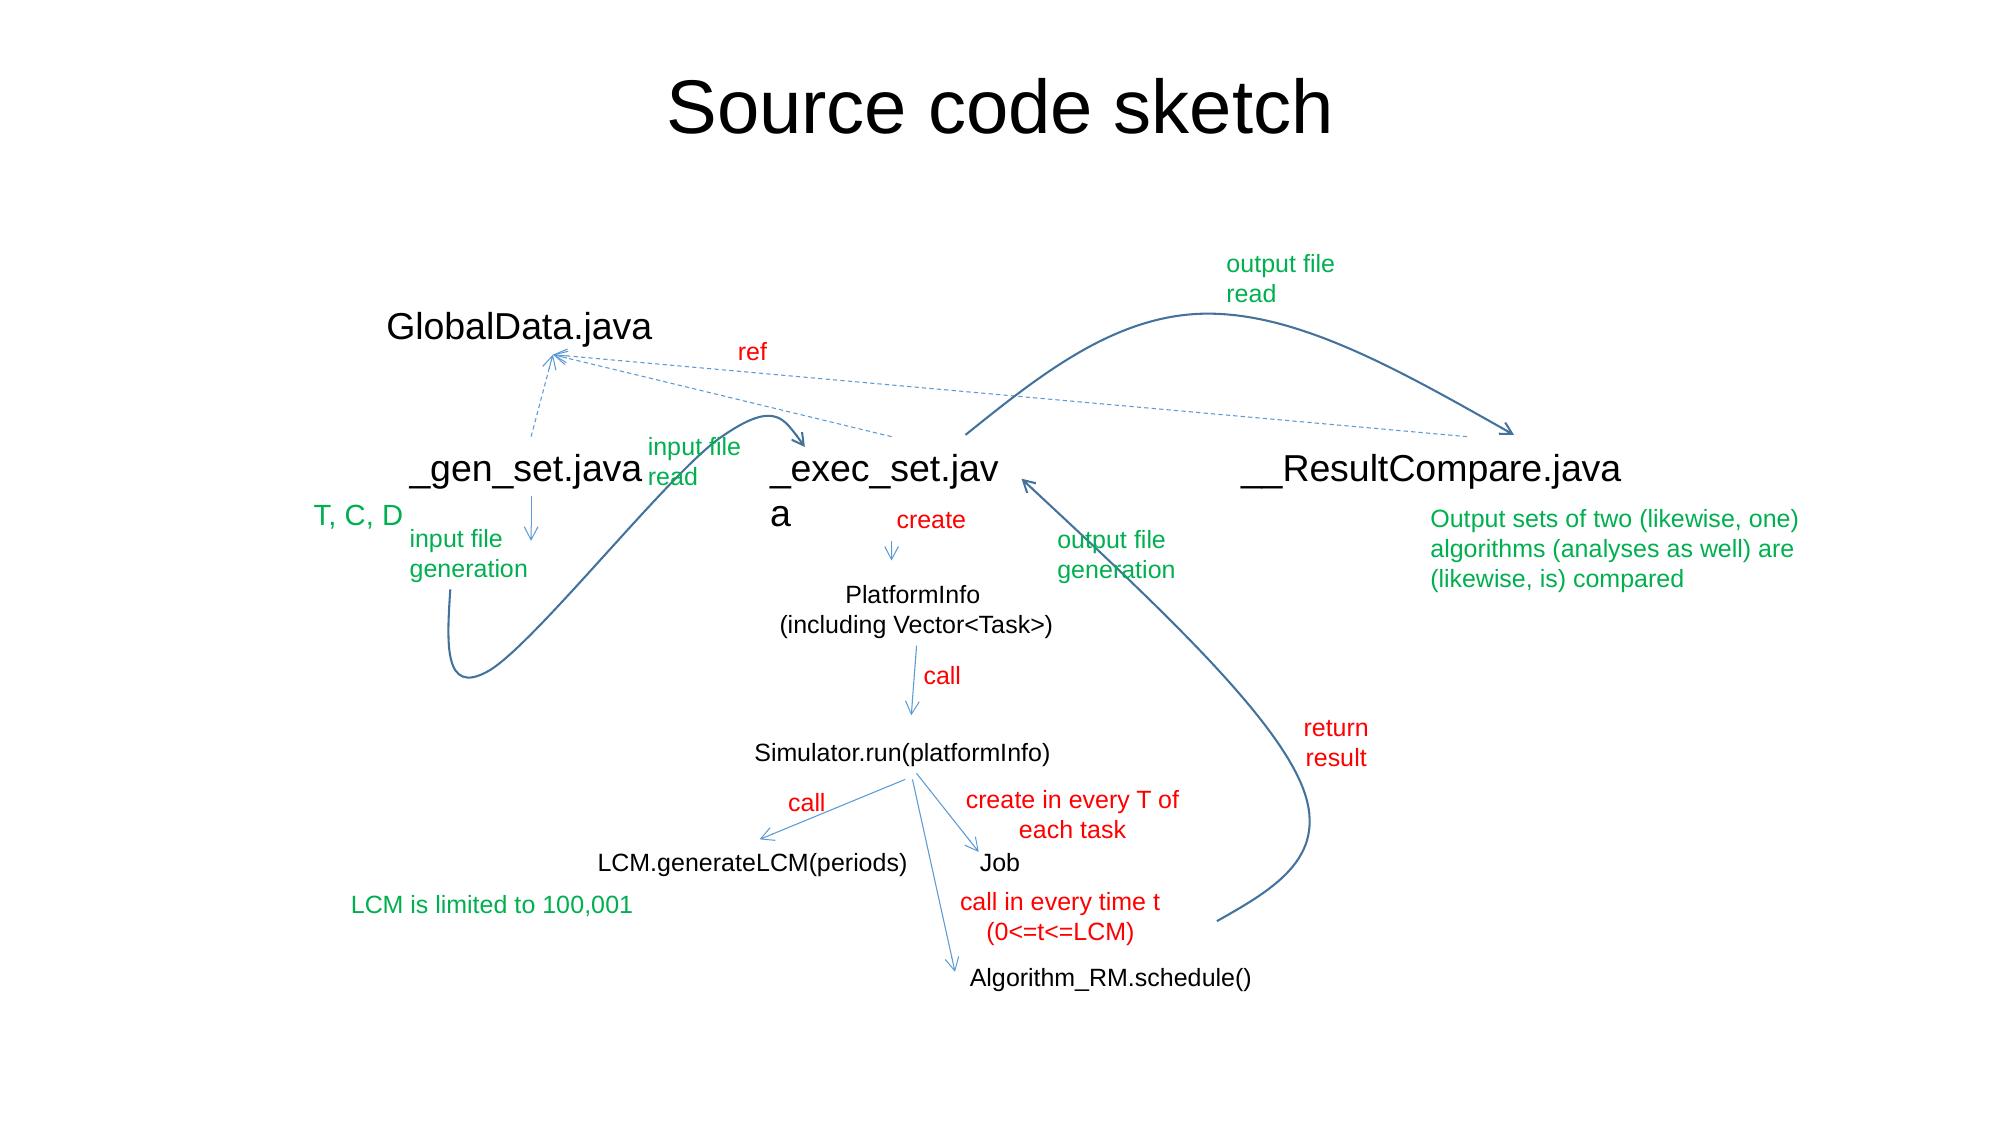

# Source code sketch
output file read
GlobalData.java

ref

input file
read
_gen_set.java
_exec_set.java
__ResultCompare.java

T, C, D
Output sets of two (likewise, one) algorithms (analyses as well) are (likewise, is) compared
create
input file
generation
output file generation
PlatformInfo
(including Vector<Task>)
call
return result
Simulator.run(platformInfo)
create in every T of each task
call
LCM.generateLCM(periods)
Job
call in every time t (0<=t<=LCM)
LCM is limited to 100,001
Algorithm_RM.schedule()